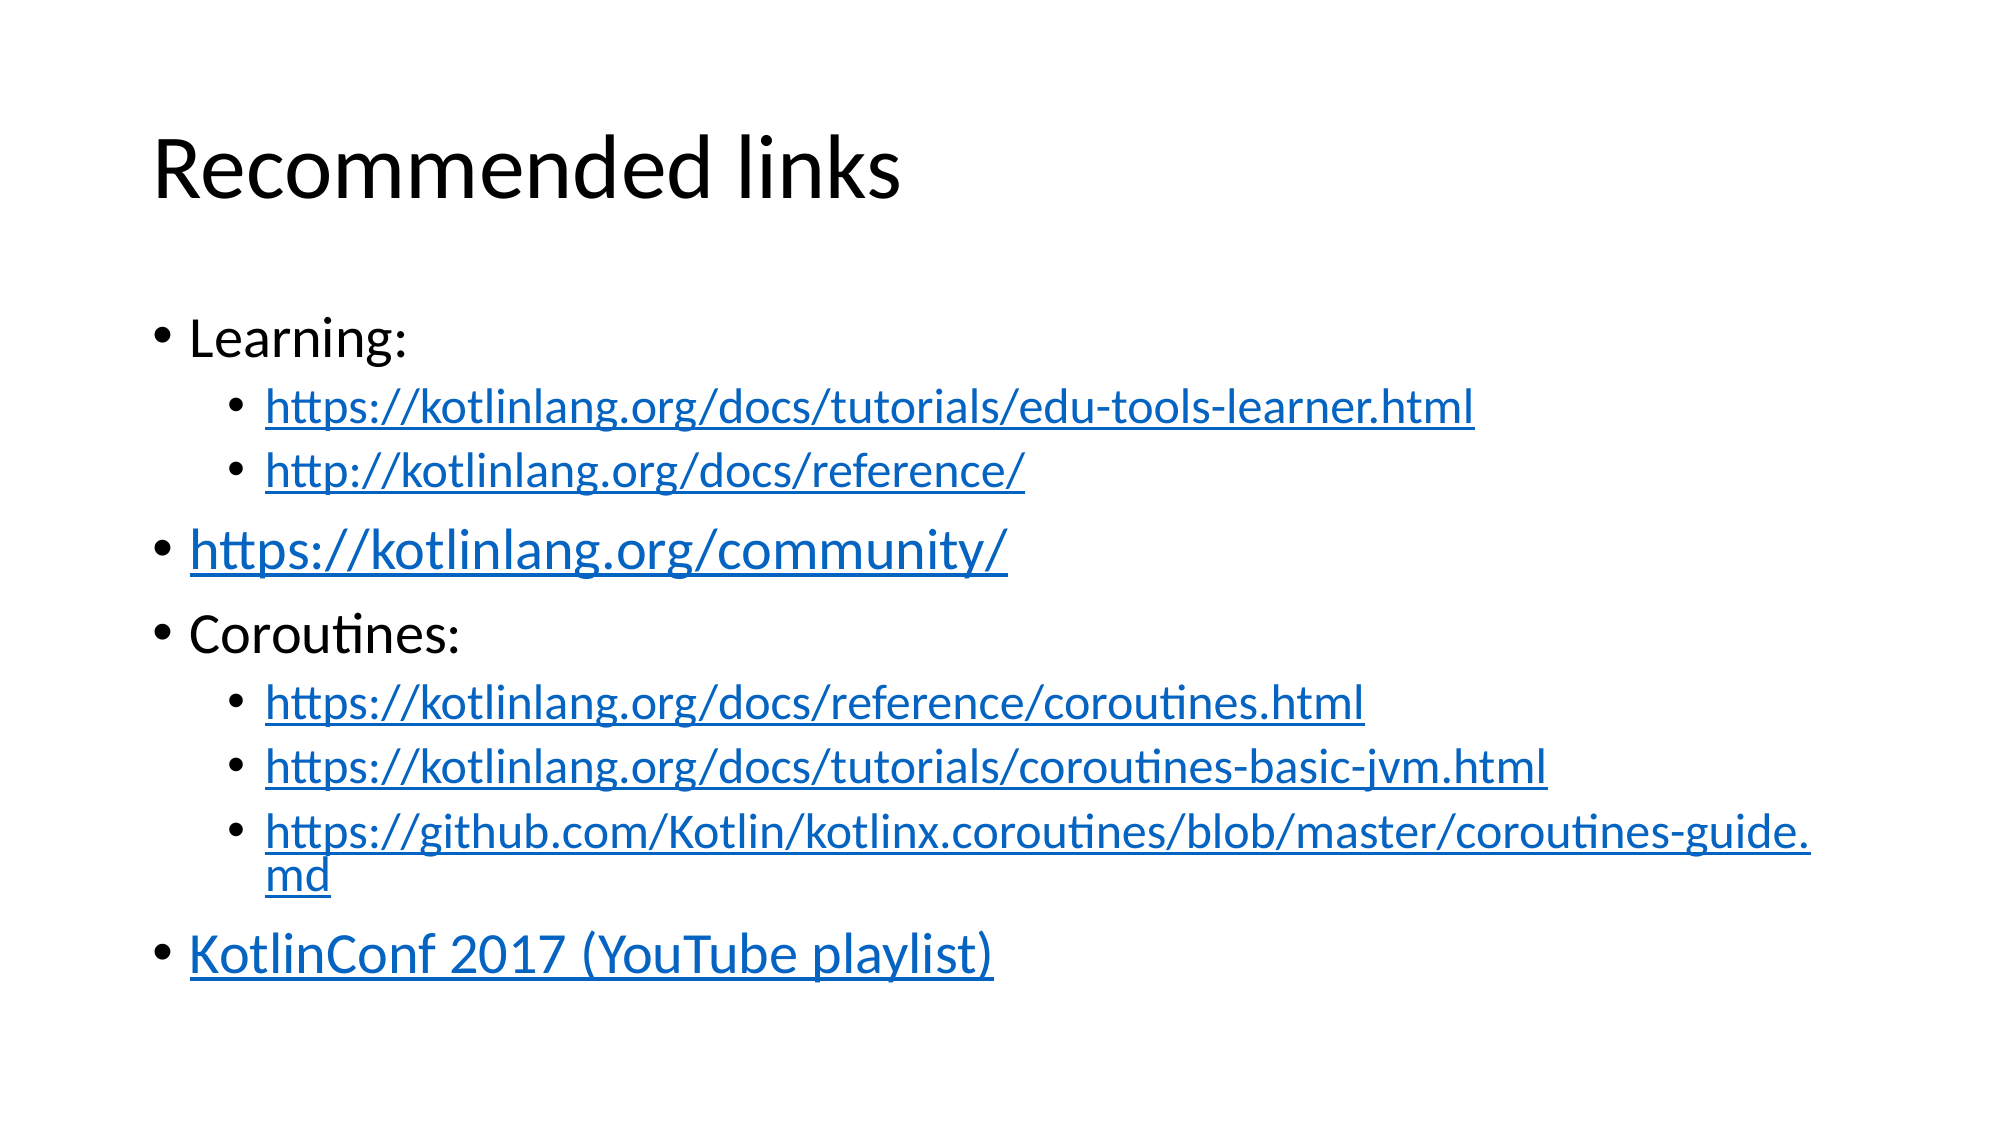

# Recommended links
Learning:
https://kotlinlang.org/docs/tutorials/edu-tools-learner.html
http://kotlinlang.org/docs/reference/
https://kotlinlang.org/community/
Coroutines:
https://kotlinlang.org/docs/reference/coroutines.html
https://kotlinlang.org/docs/tutorials/coroutines-basic-jvm.html
https://github.com/Kotlin/kotlinx.coroutines/blob/master/coroutines-guide.md
KotlinConf 2017 (YouTube playlist)